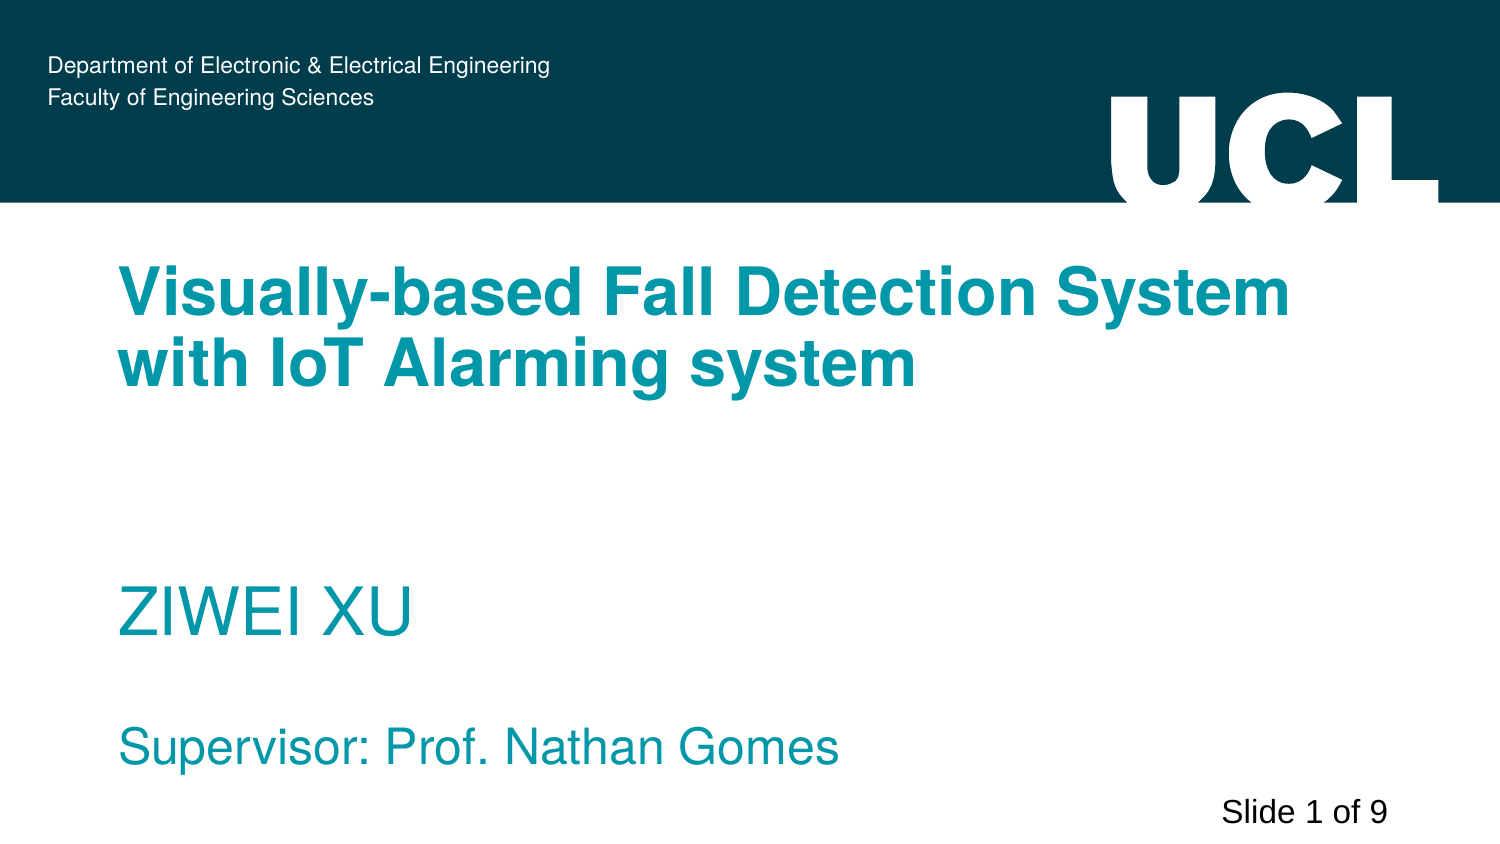

Department of Electronic & Electrical Engineering
Faculty of Engineering Sciences
# Visually-based Fall Detection System with IoT Alarming system

ZIWEI XU
Supervisor: Prof. Nathan Gomes